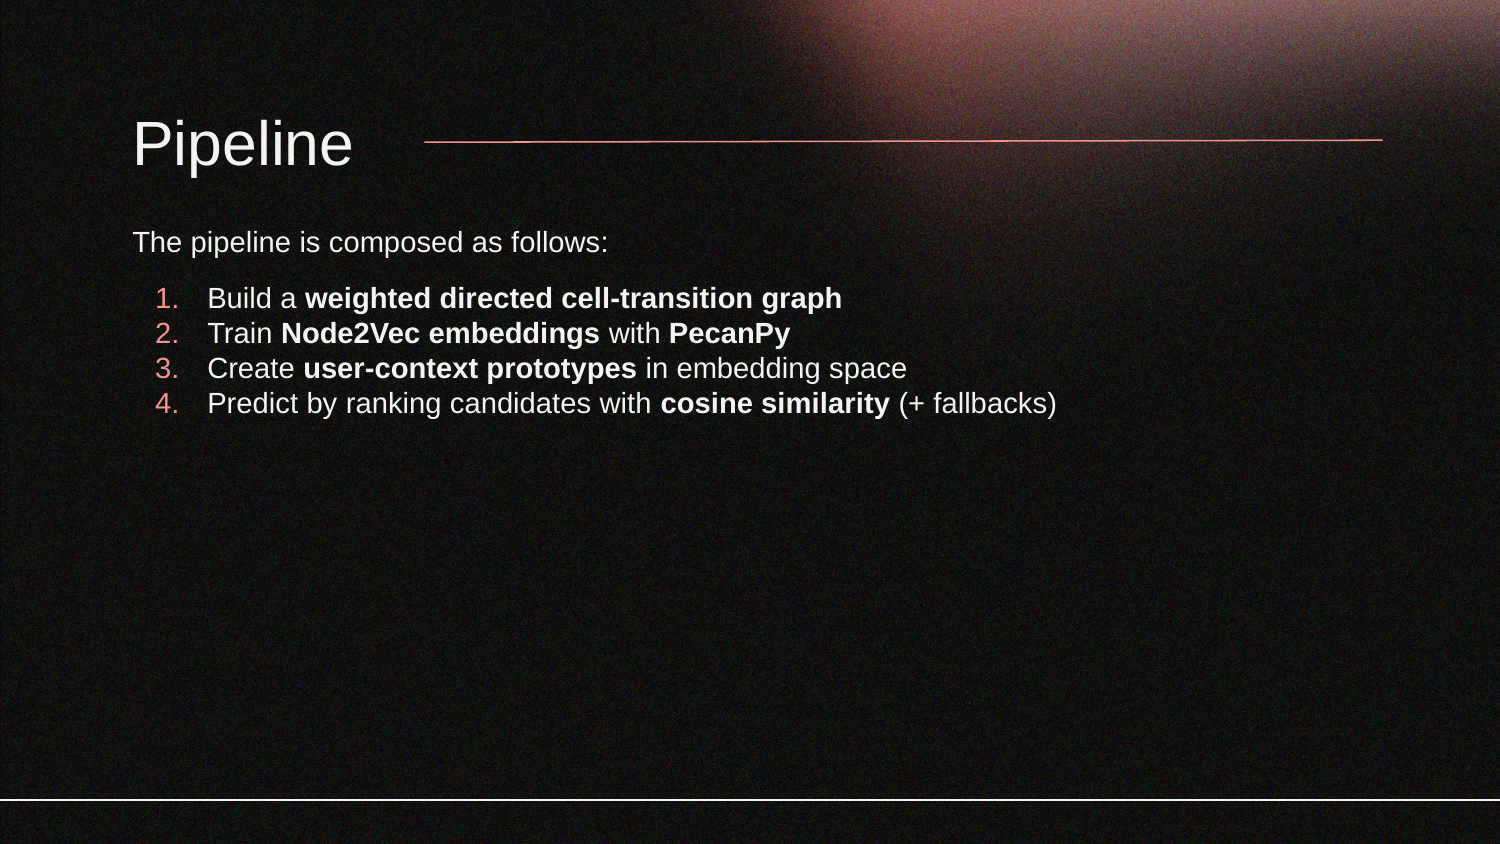

Pipeline
The pipeline is composed as follows:
Build a weighted directed cell-transition graph
Train Node2Vec embeddings with PecanPy
Create user-context prototypes in embedding space
Predict by ranking candidates with cosine similarity (+ fallbacks)